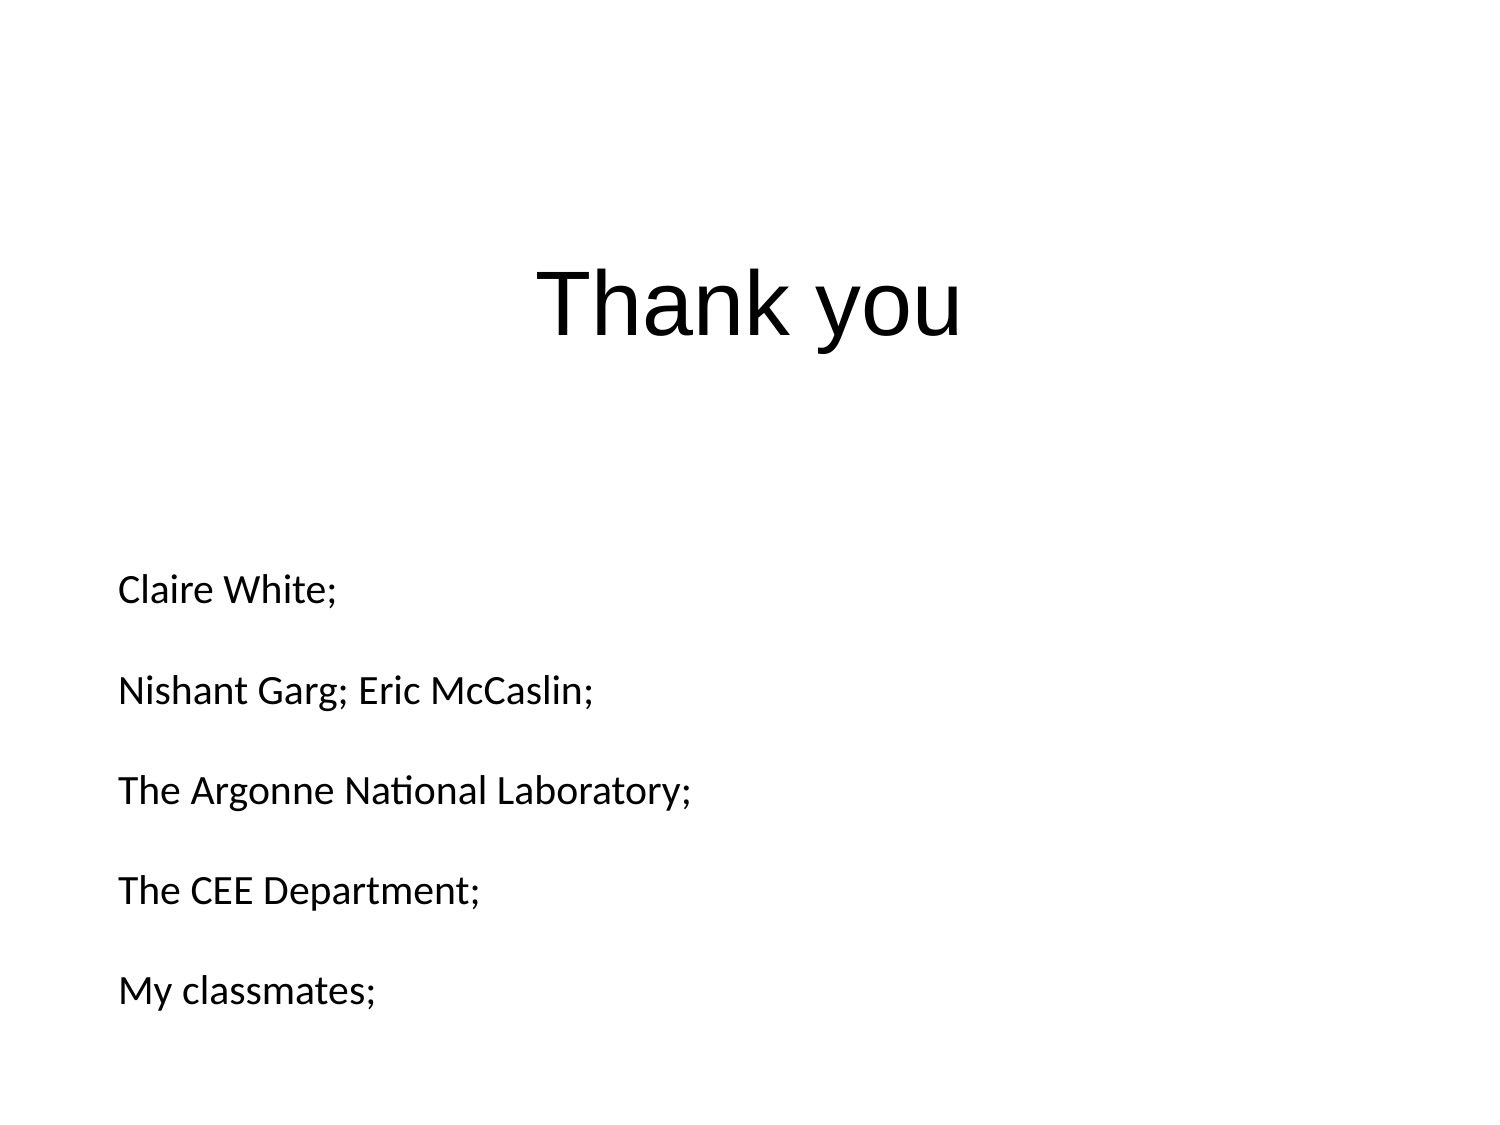

# Thank you
Claire White;
Nishant Garg; Eric McCaslin;
The Argonne National Laboratory;
The CEE Department;
My classmates;